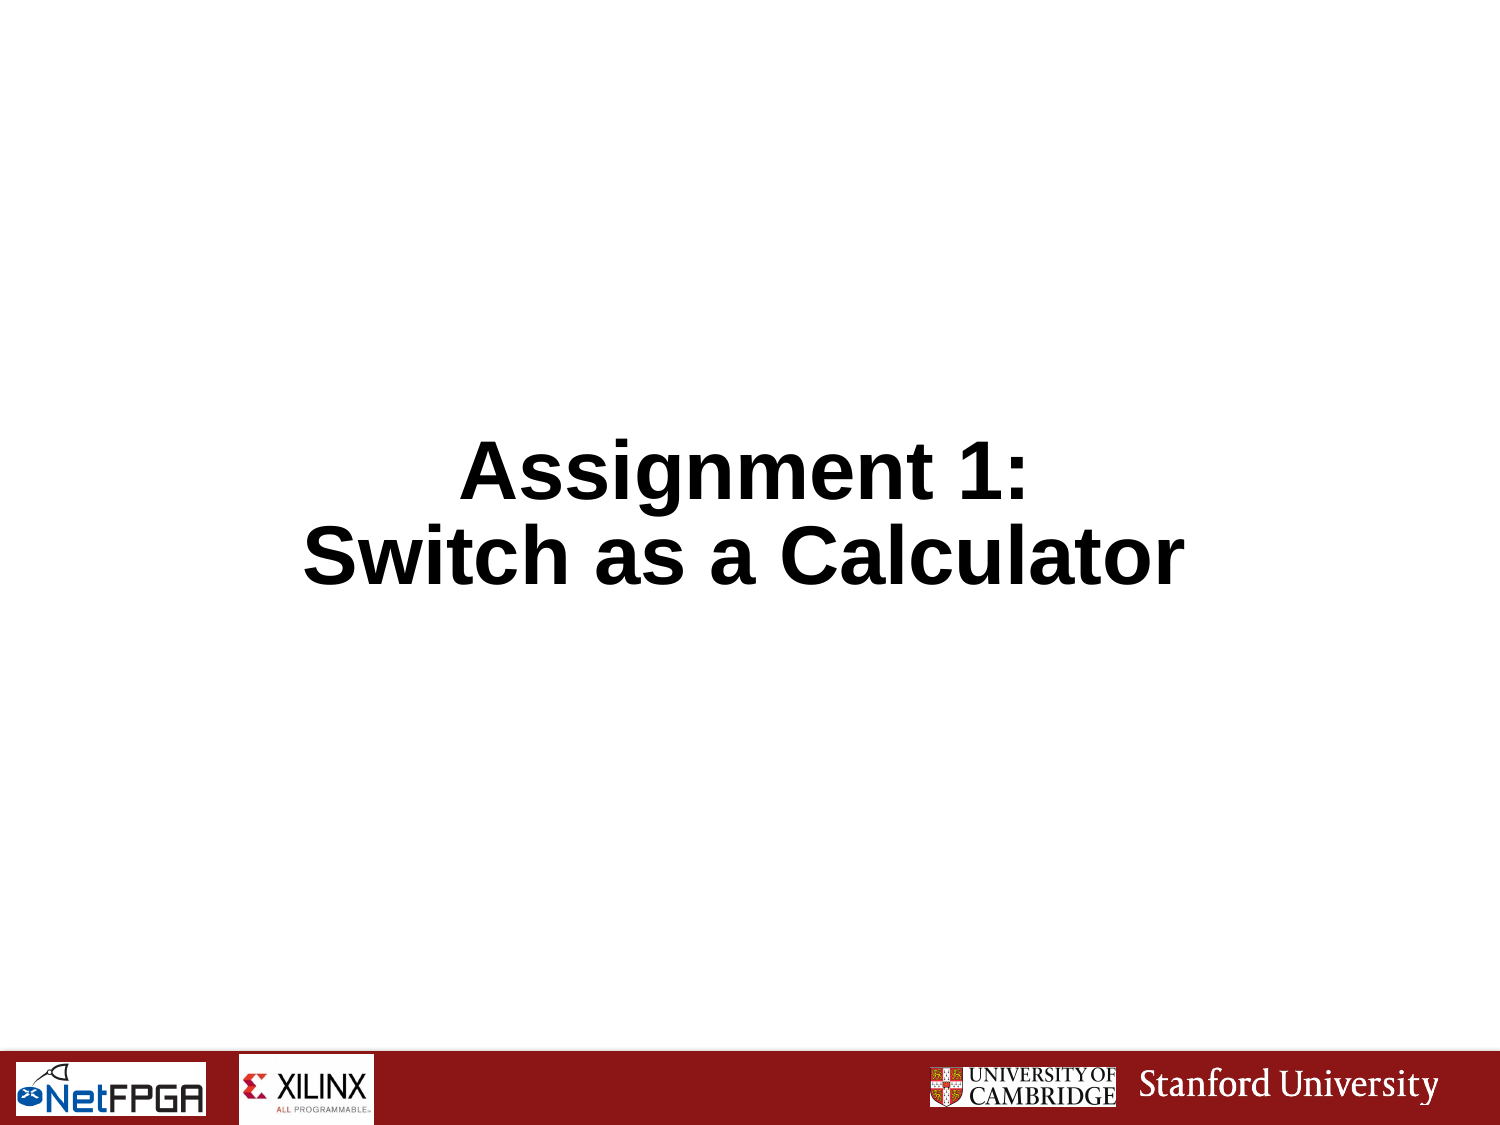

# Assignment 1: Switch as a Calculator